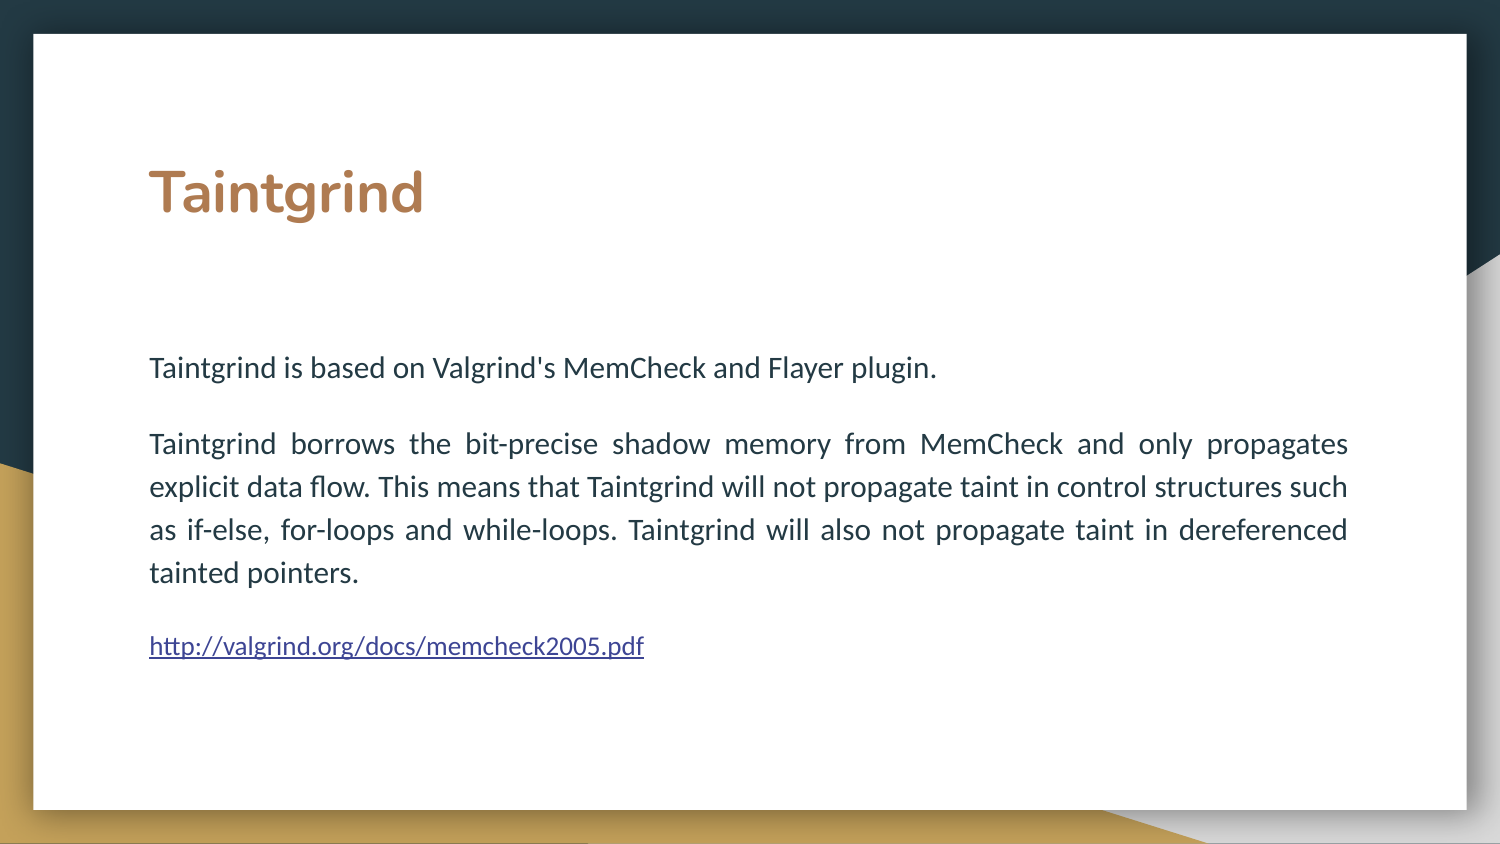

# Taintgrind
Taintgrind is based on Valgrind's MemCheck and Flayer plugin.
Taintgrind borrows the bit-precise shadow memory from MemCheck and only propagates explicit data flow. This means that Taintgrind will not propagate taint in control structures such as if-else, for-loops and while-loops. Taintgrind will also not propagate taint in dereferenced tainted pointers.
http://valgrind.org/docs/memcheck2005.pdf